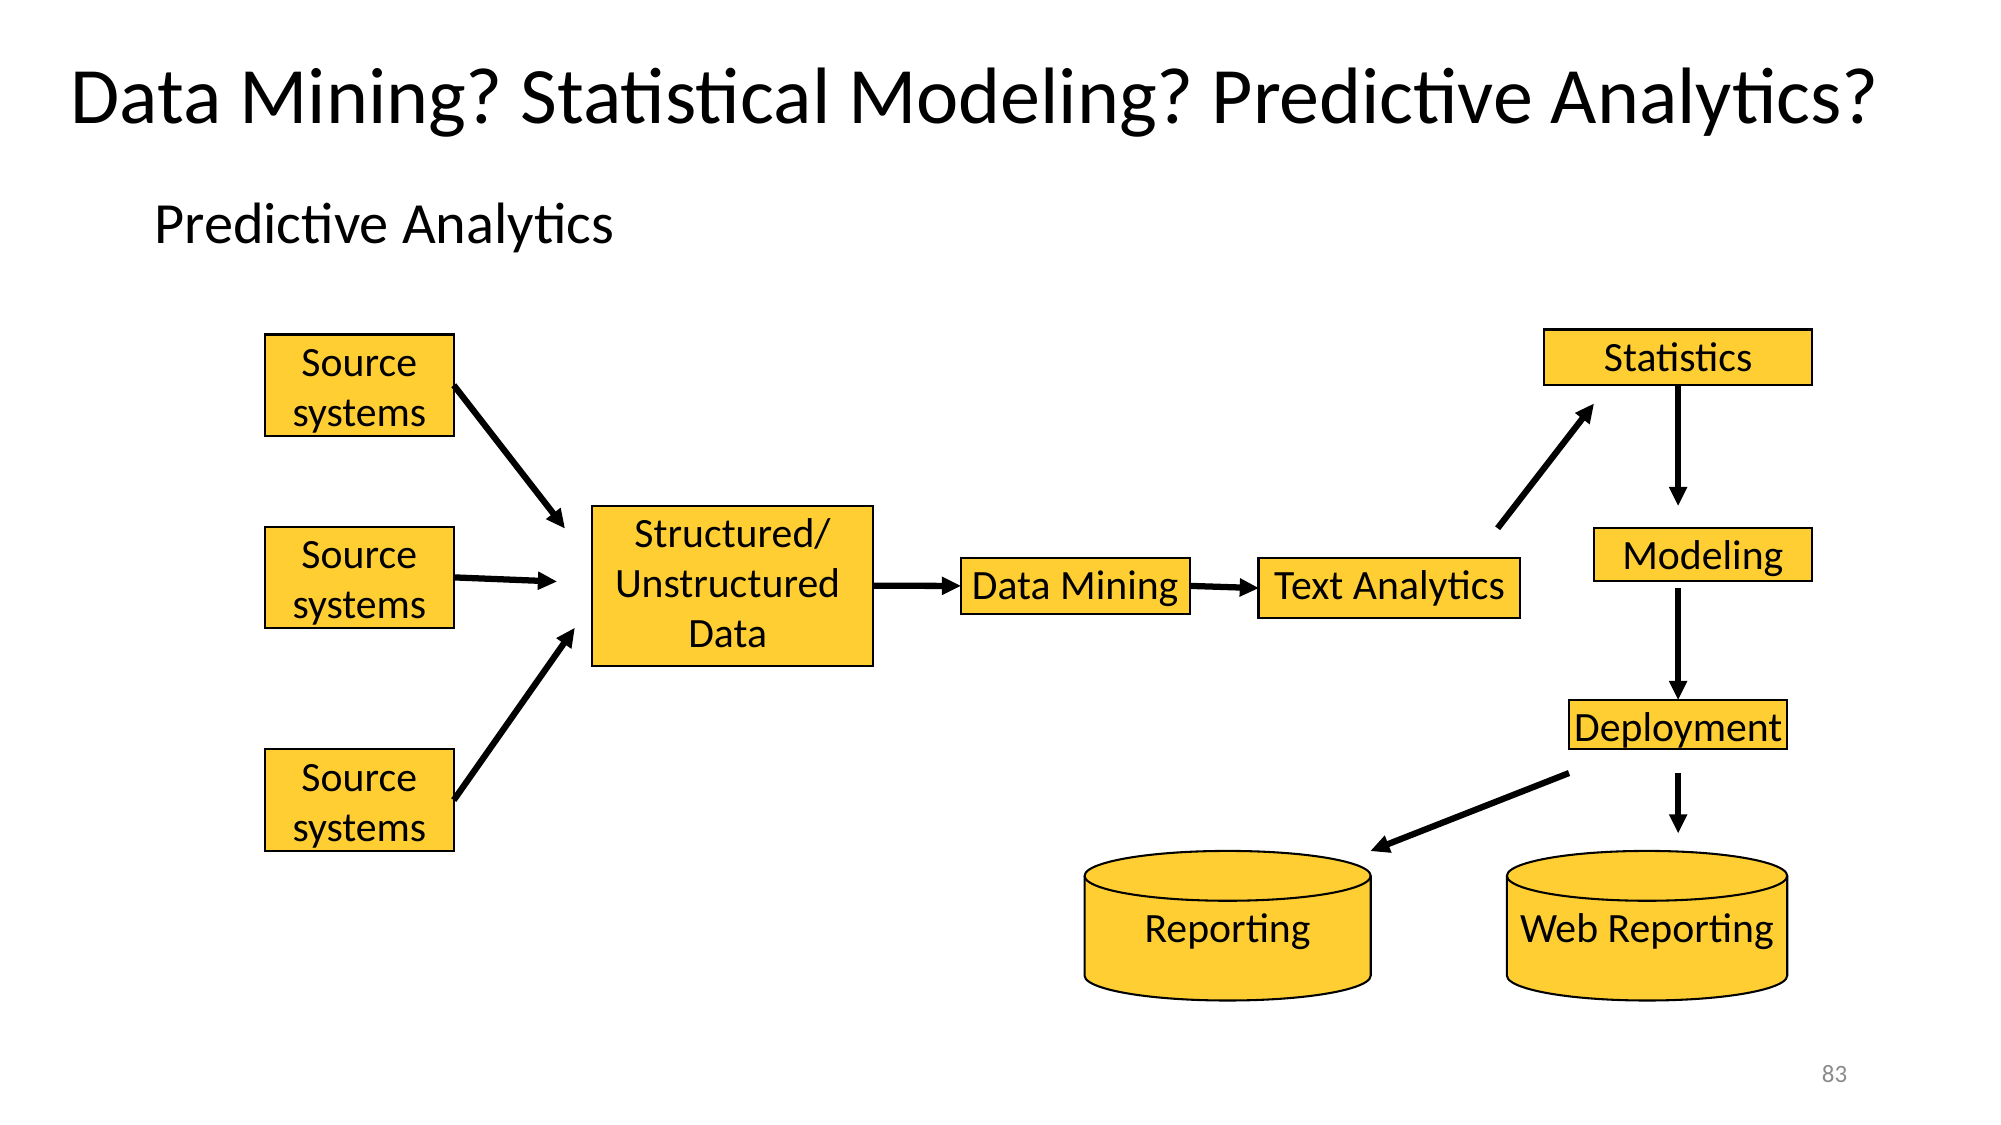

Data Mining? Statistical Modeling? Predictive Analytics?

Predictive Analytics
Statistics
Source systems
Structured/
Unstructured
Data
Source systems
Modeling
Data Mining
Text Analytics
Deployment
Source systems
Reporting
Web Reporting
83